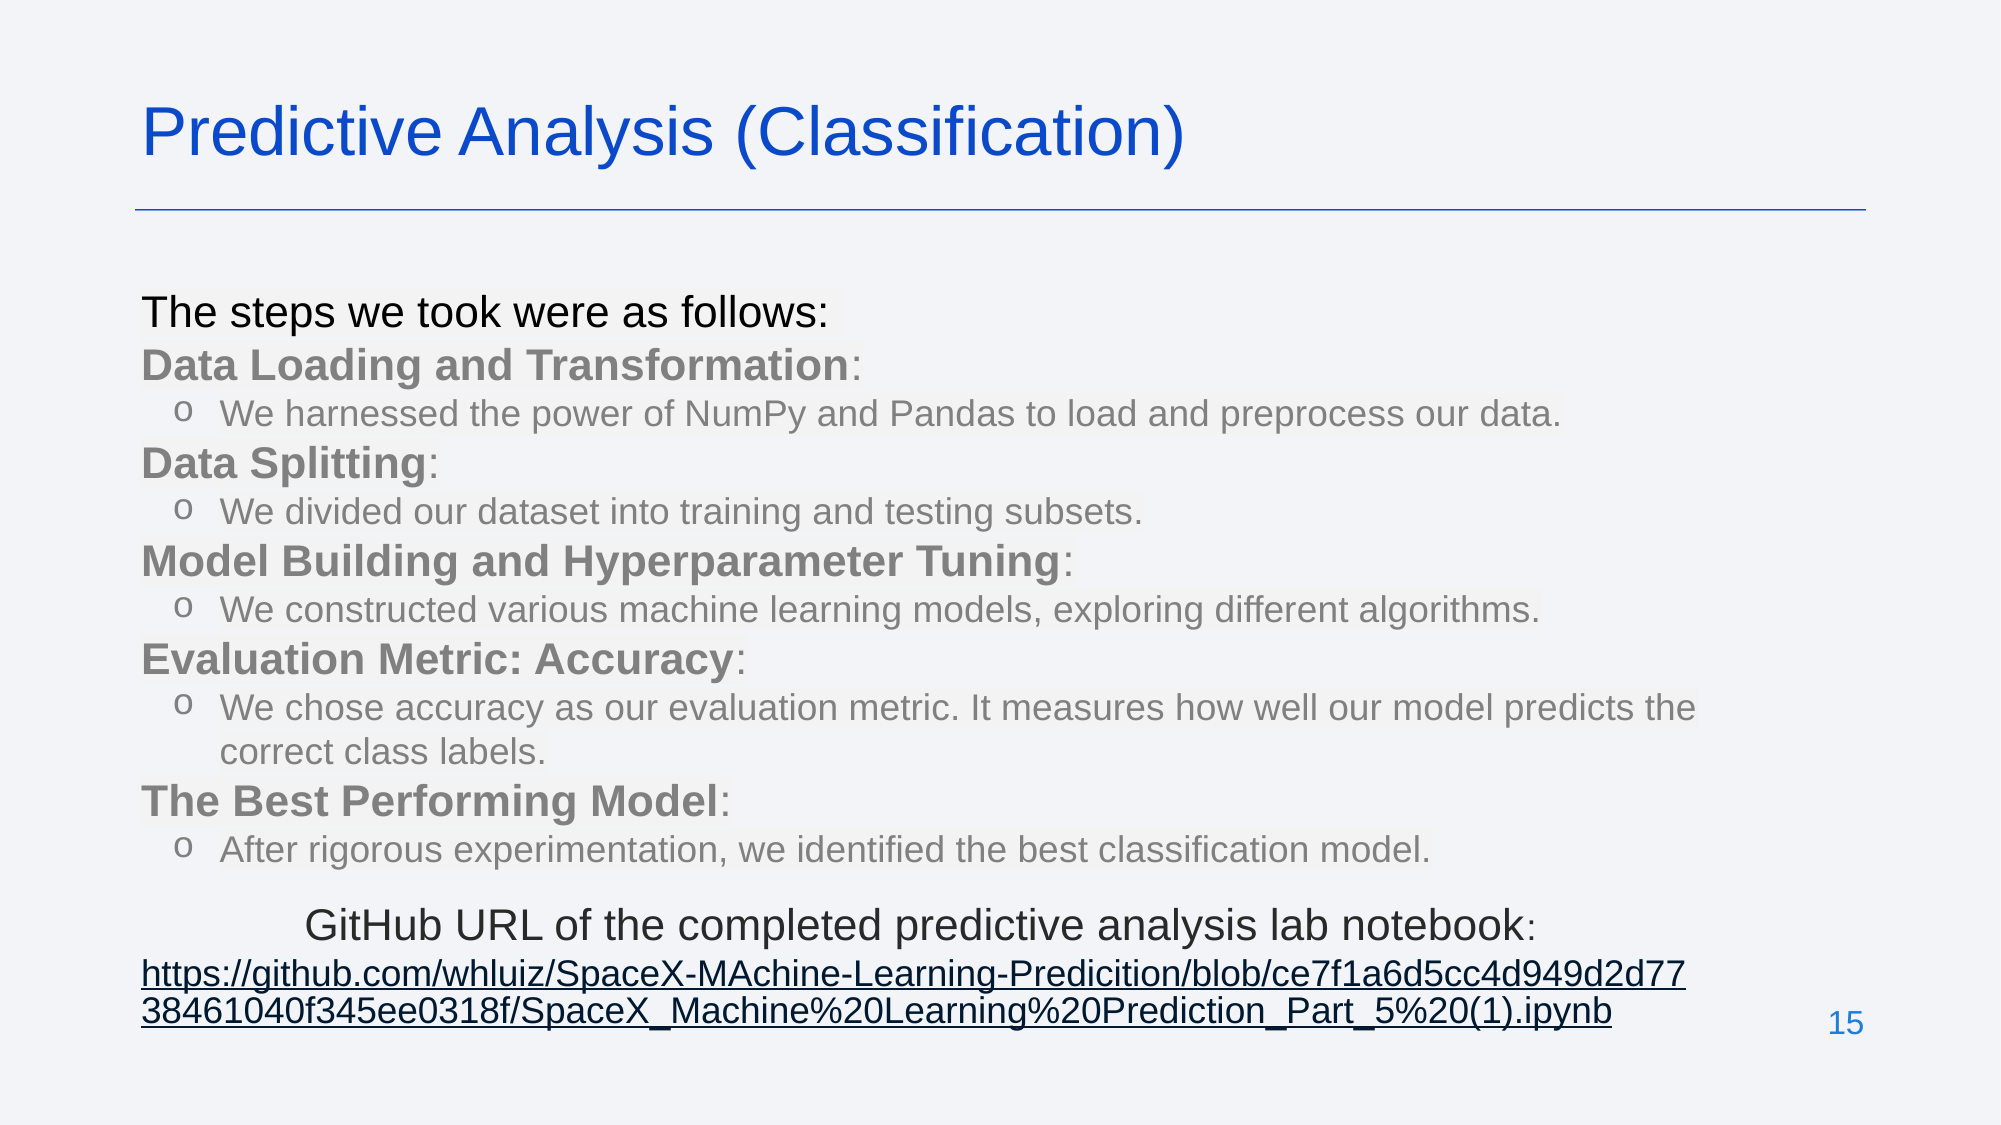

Predictive Analysis (Classification)
The steps we took were as follows:
Data Loading and Transformation:
We harnessed the power of NumPy and Pandas to load and preprocess our data.
Data Splitting:
We divided our dataset into training and testing subsets.
Model Building and Hyperparameter Tuning:
We constructed various machine learning models, exploring different algorithms.
Evaluation Metric: Accuracy:
We chose accuracy as our evaluation metric. It measures how well our model predicts the correct class labels.
The Best Performing Model:
After rigorous experimentation, we identified the best classification model.
GitHub URL of the completed predictive analysis lab notebook: https://github.com/whluiz/SpaceX-MAchine-Learning-Predicition/blob/ce7f1a6d5cc4d949d2d7738461040f345ee0318f/SpaceX_Machine%20Learning%20Prediction_Part_5%20(1).ipynb

15